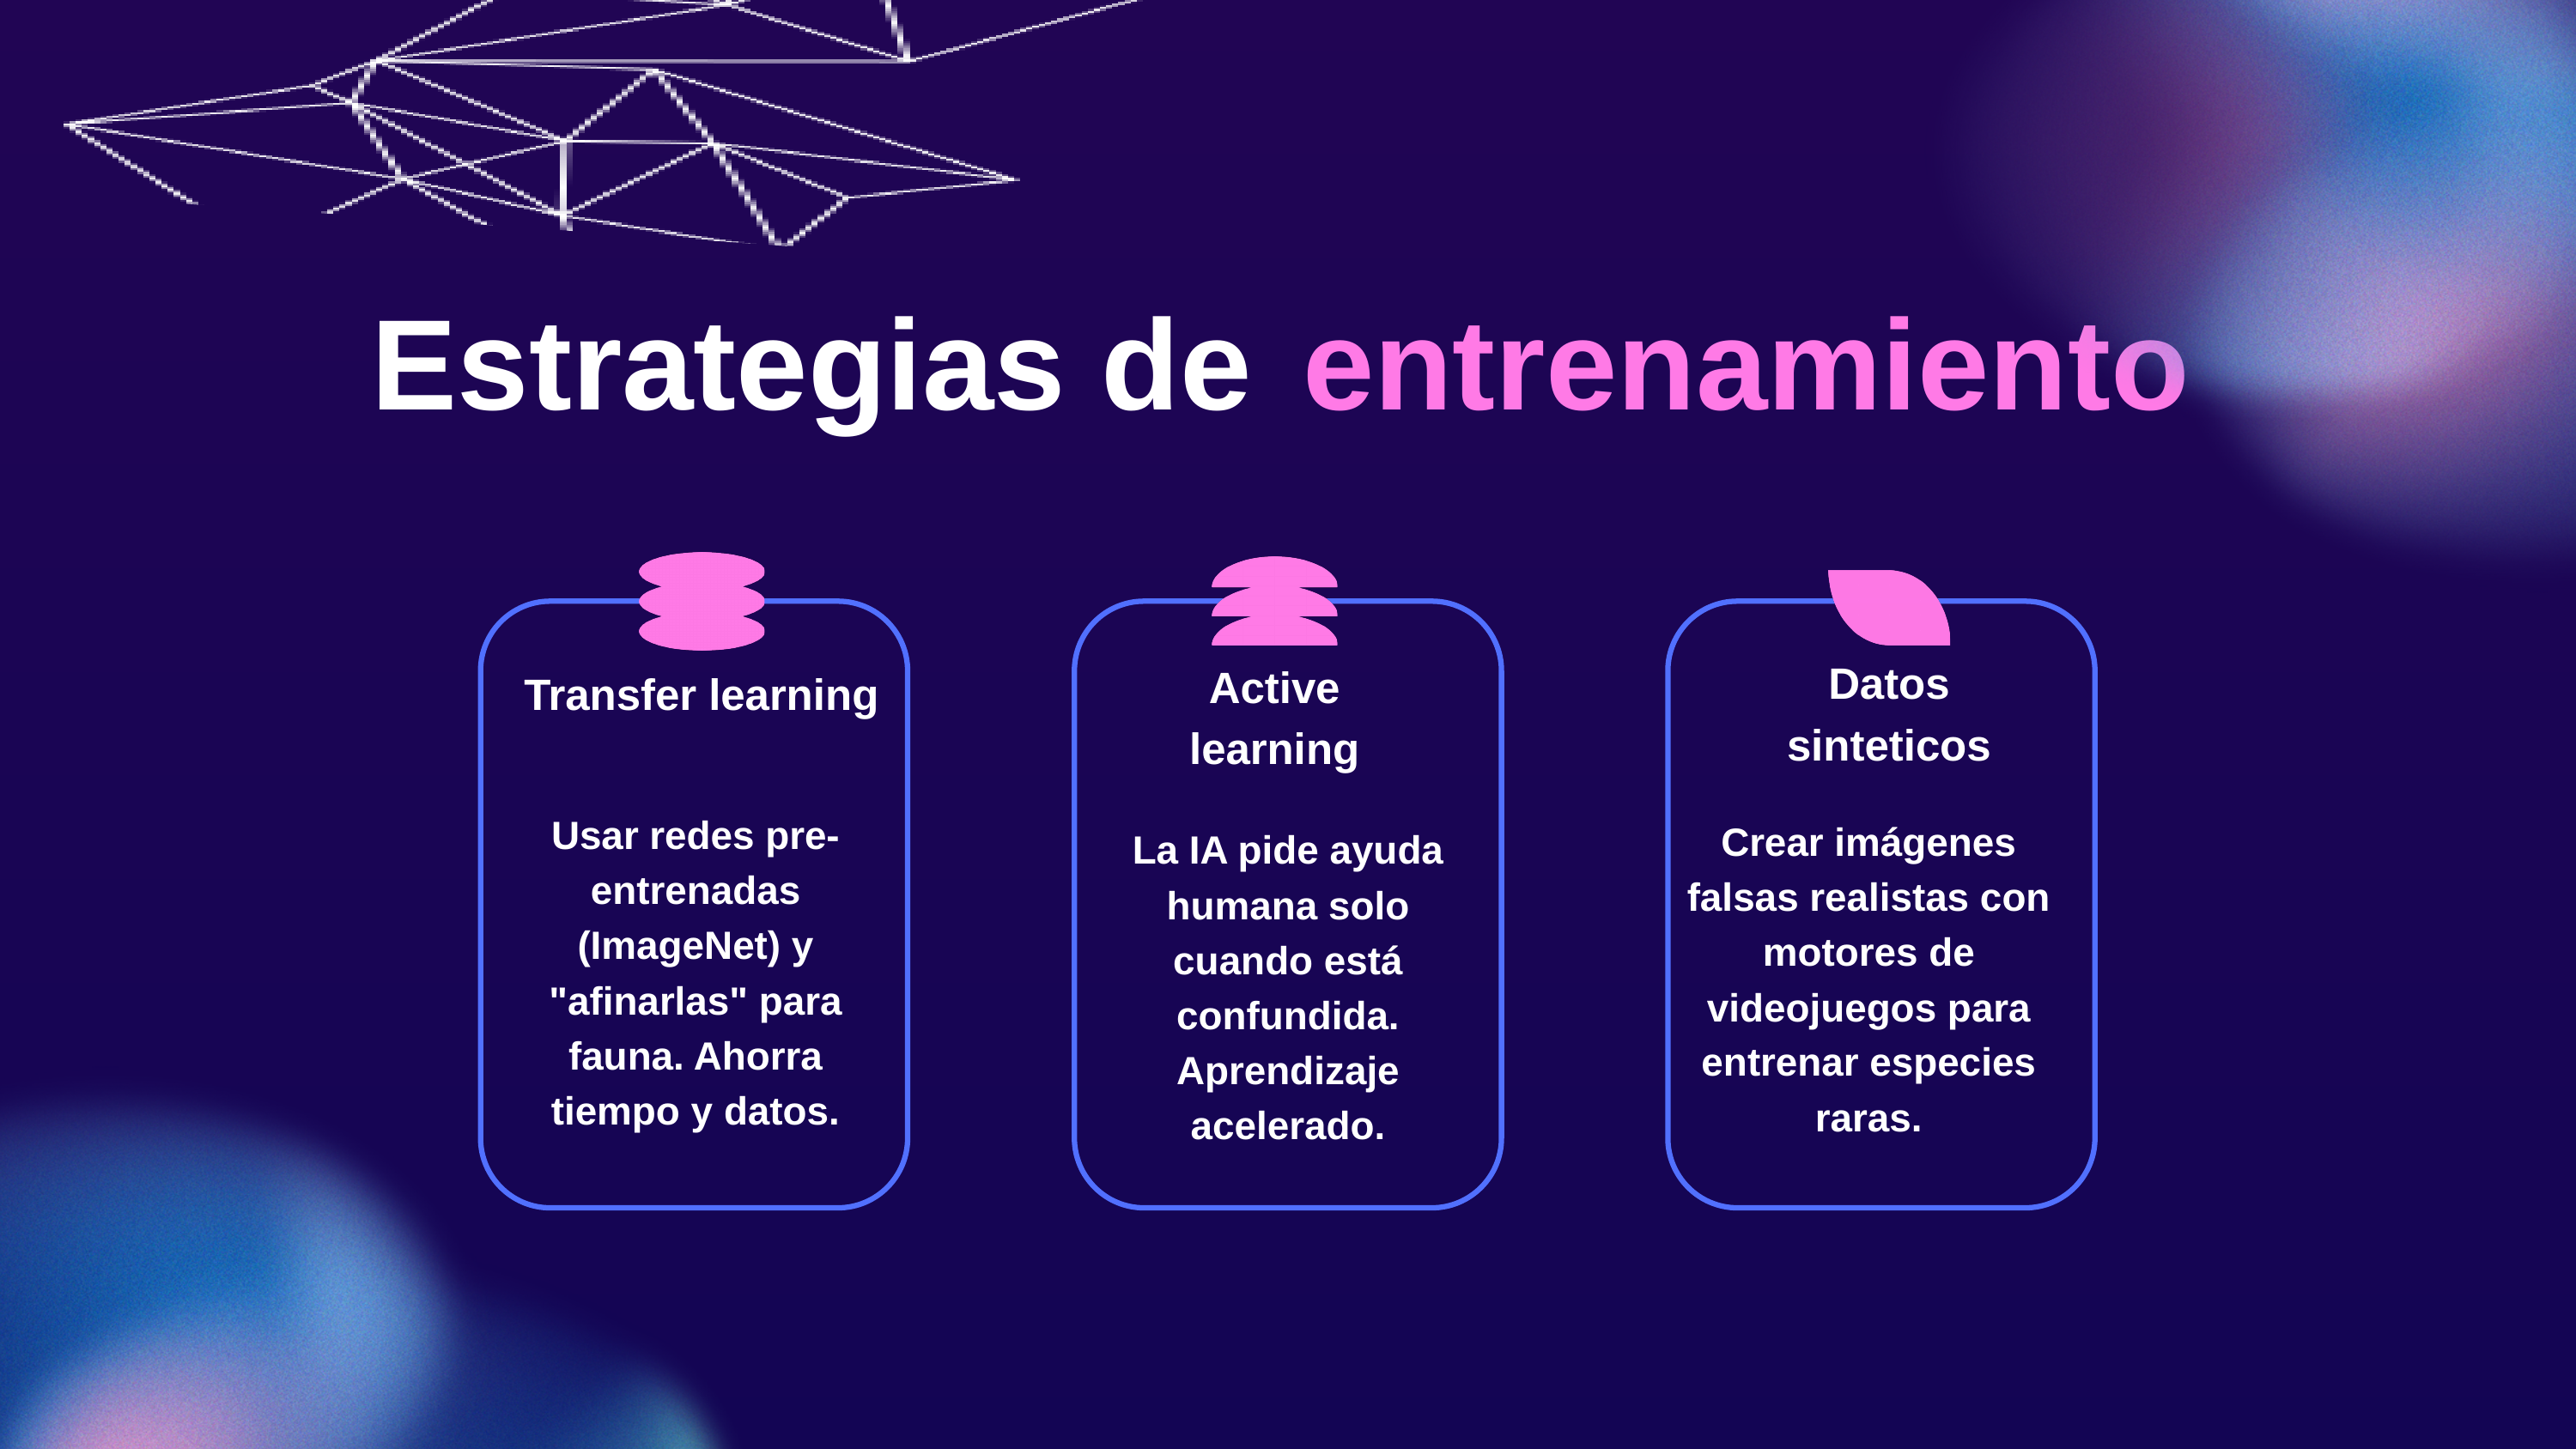

Estrategias de
entrenamiento

Datos sinteticos
Active learning
Transfer learning
Usar redes pre-entrenadas (ImageNet) y "afinarlas" para fauna. Ahorra tiempo y datos.

Crear imágenes falsas realistas con motores de videojuegos para entrenar especies raras.

La IA pide ayuda humana solo cuando está confundida. Aprendizaje acelerado.